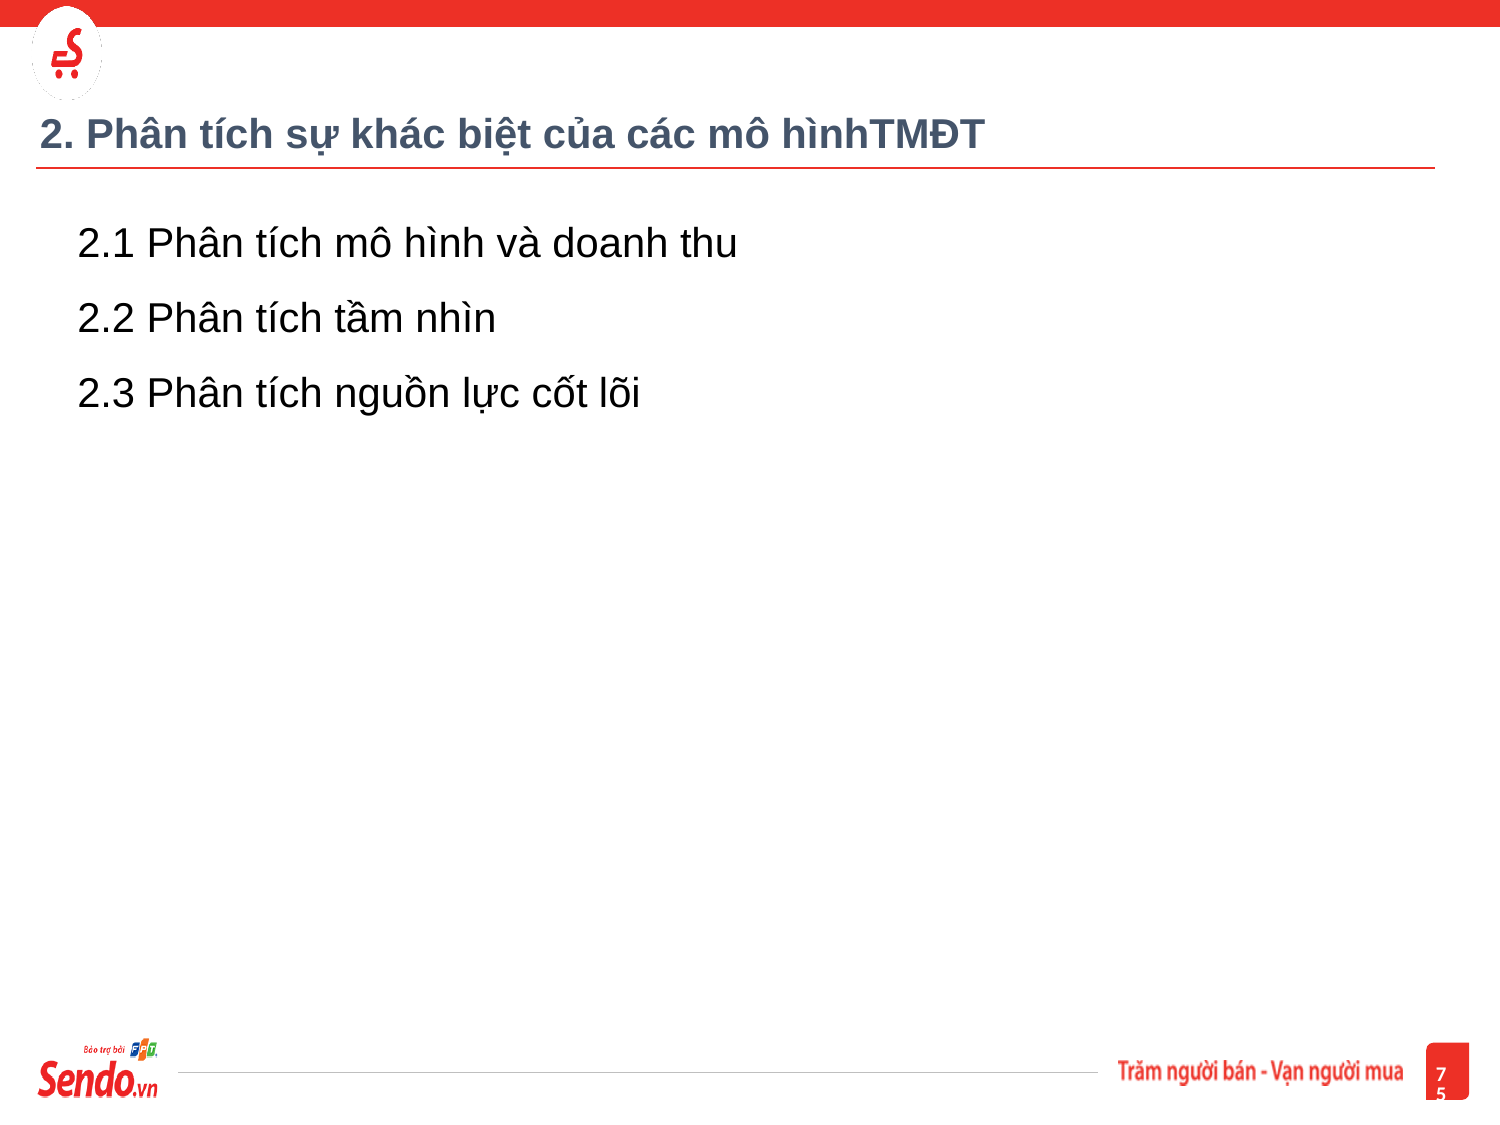

# 2. Phân tích sự khác biệt của các mô hìnhTMĐT
2.1 Phân tích mô hình và doanh thu
2.2 Phân tích tầm nhìn
2.3 Phân tích nguồn lực cốt lõi